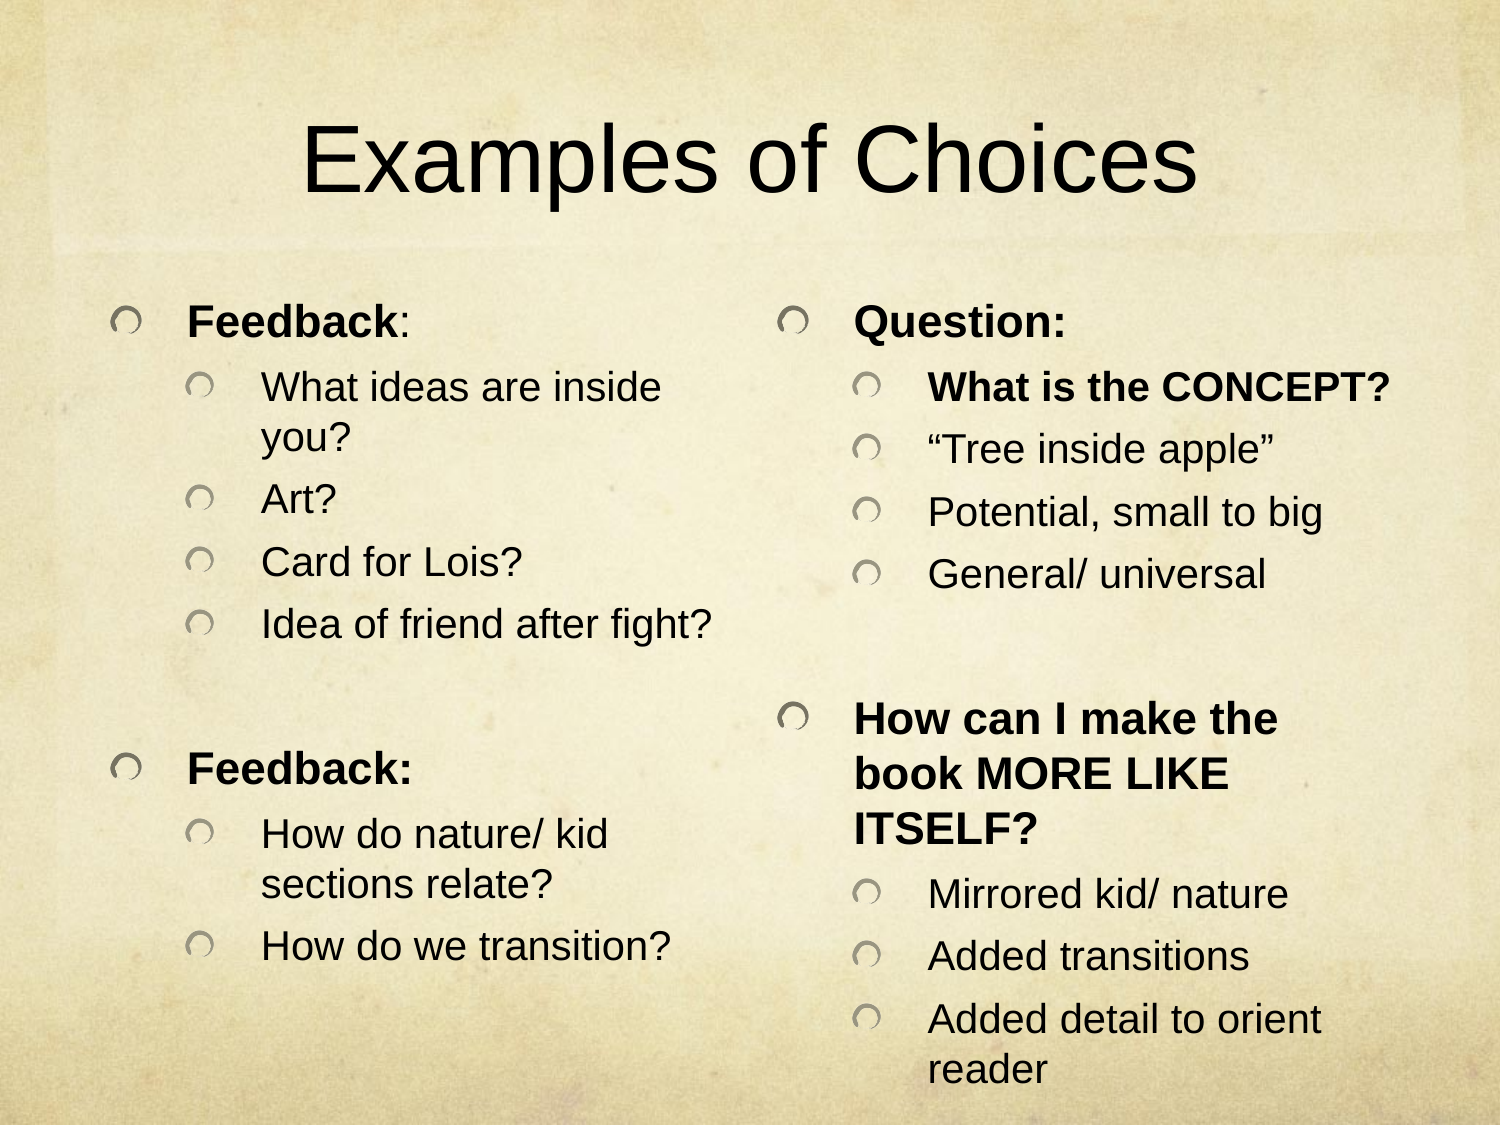

# Examples of Choices
Feedback:
What ideas are inside you?
Art?
Card for Lois?
Idea of friend after fight?
Feedback:
How do nature/ kid sections relate?
How do we transition?
Question:
What is the CONCEPT?
“Tree inside apple”
Potential, small to big
General/ universal
How can I make the book MORE LIKE ITSELF?
Mirrored kid/ nature
Added transitions
Added detail to orient reader